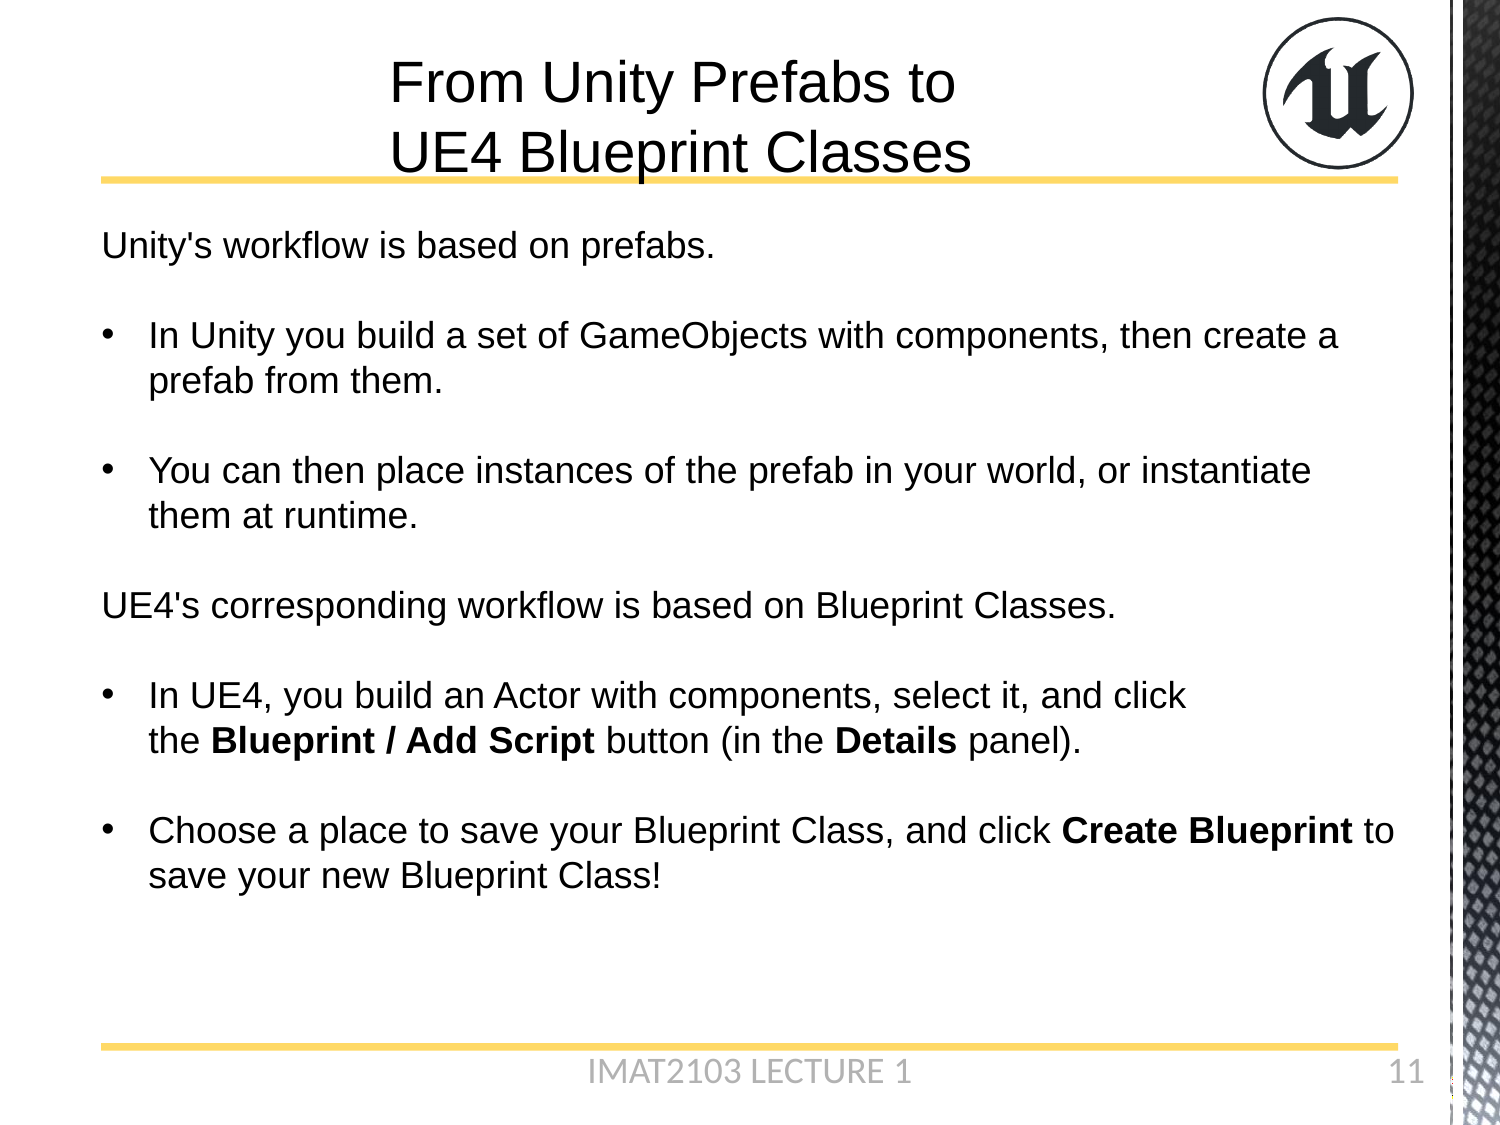

# From Unity Prefabs to UE4 Blueprint Classes

Unity's workflow is based on prefabs.

In Unity you build a set of GameObjects with components, then create a prefab from them.

You can then place instances of the prefab in your world, or instantiate them at runtime.

UE4's corresponding workflow is based on Blueprint Classes.

In UE4, you build an Actor with components, select it, and click the Blueprint / Add Script button (in the Details panel).

Choose a place to save your Blueprint Class, and click Create Blueprint to save your new Blueprint Class!

IMAT2103 LECTURE 1
11